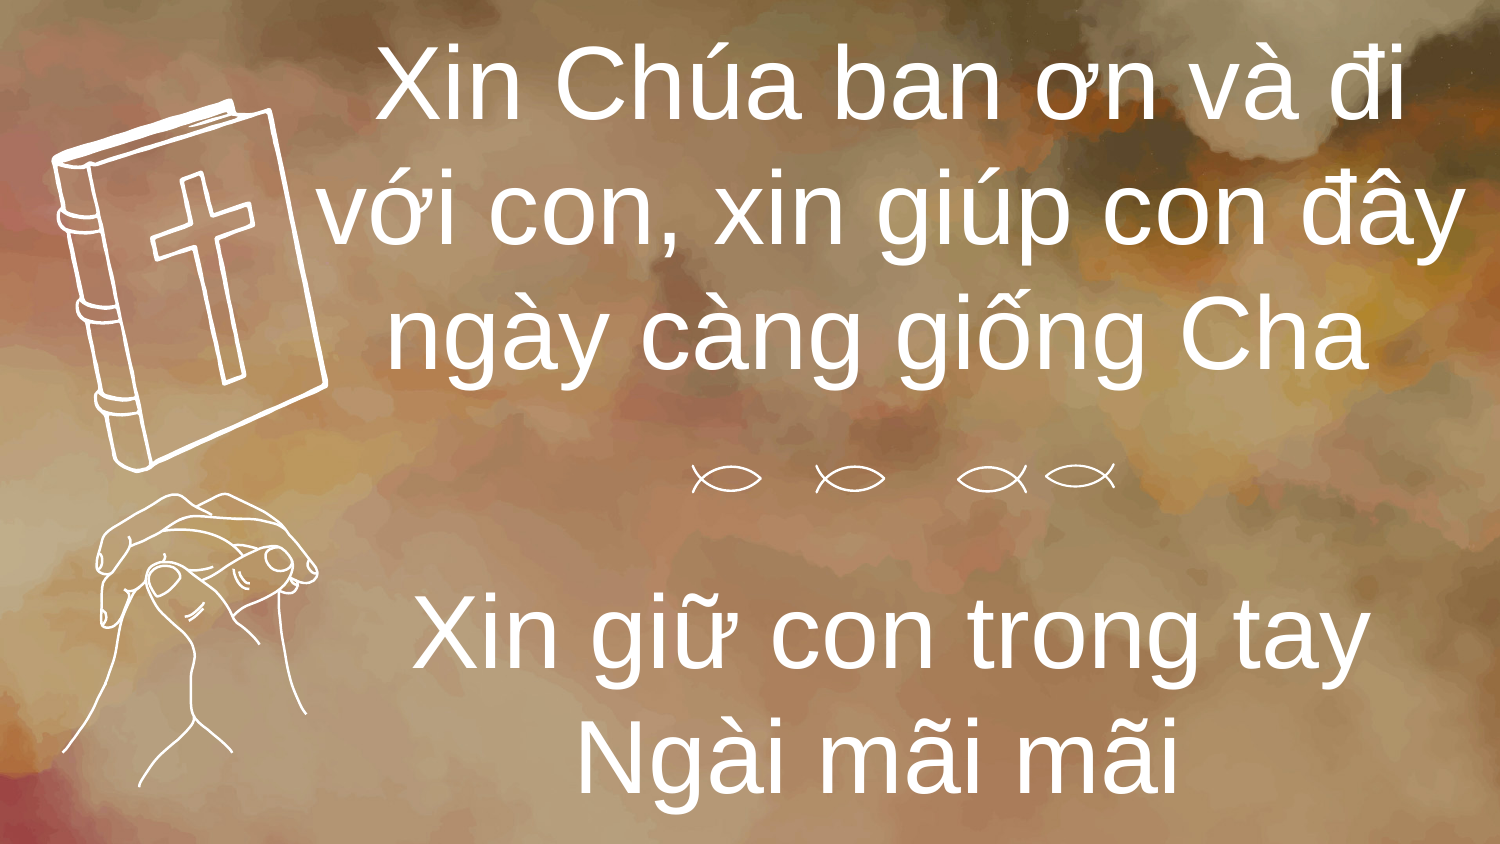

Xin Chúa ban ơn và đi với con, xin giúp con đây ngày càng giống Cha

Xin giữ con trong tay Ngài mãi mãi